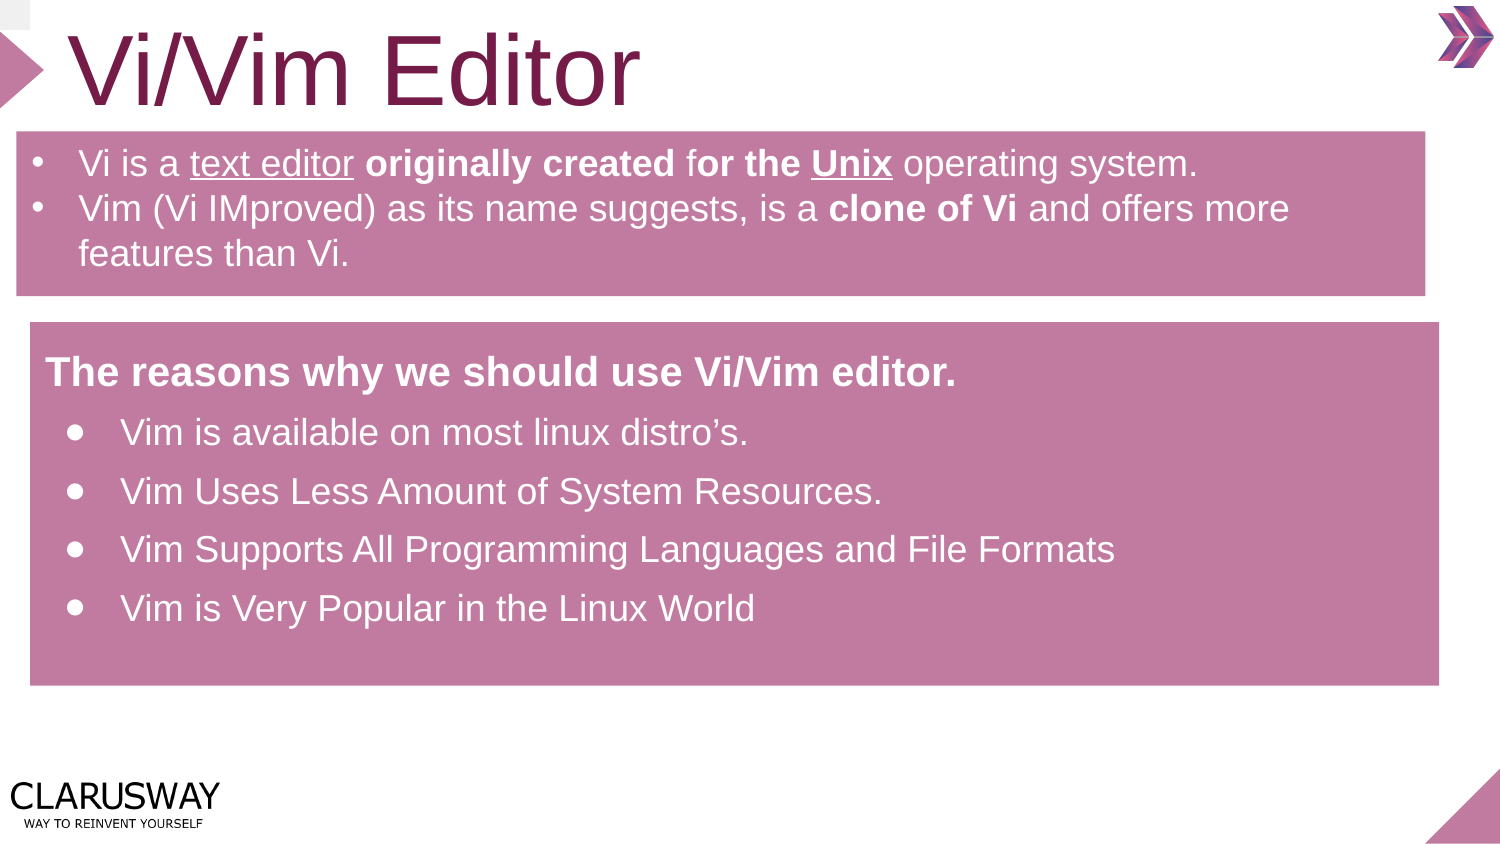

# Vi/Vim Editor
Vi is a text editor originally created for the Unix operating system.
Vim (Vi IMproved) as its name suggests, is a clone of Vi and offers more features than Vi.
The reasons why we should use Vi/Vim editor.
Vim is available on most linux distro’s.
Vim Uses Less Amount of System Resources.
Vim Supports All Programming Languages and File Formats
Vim is Very Popular in the Linux World